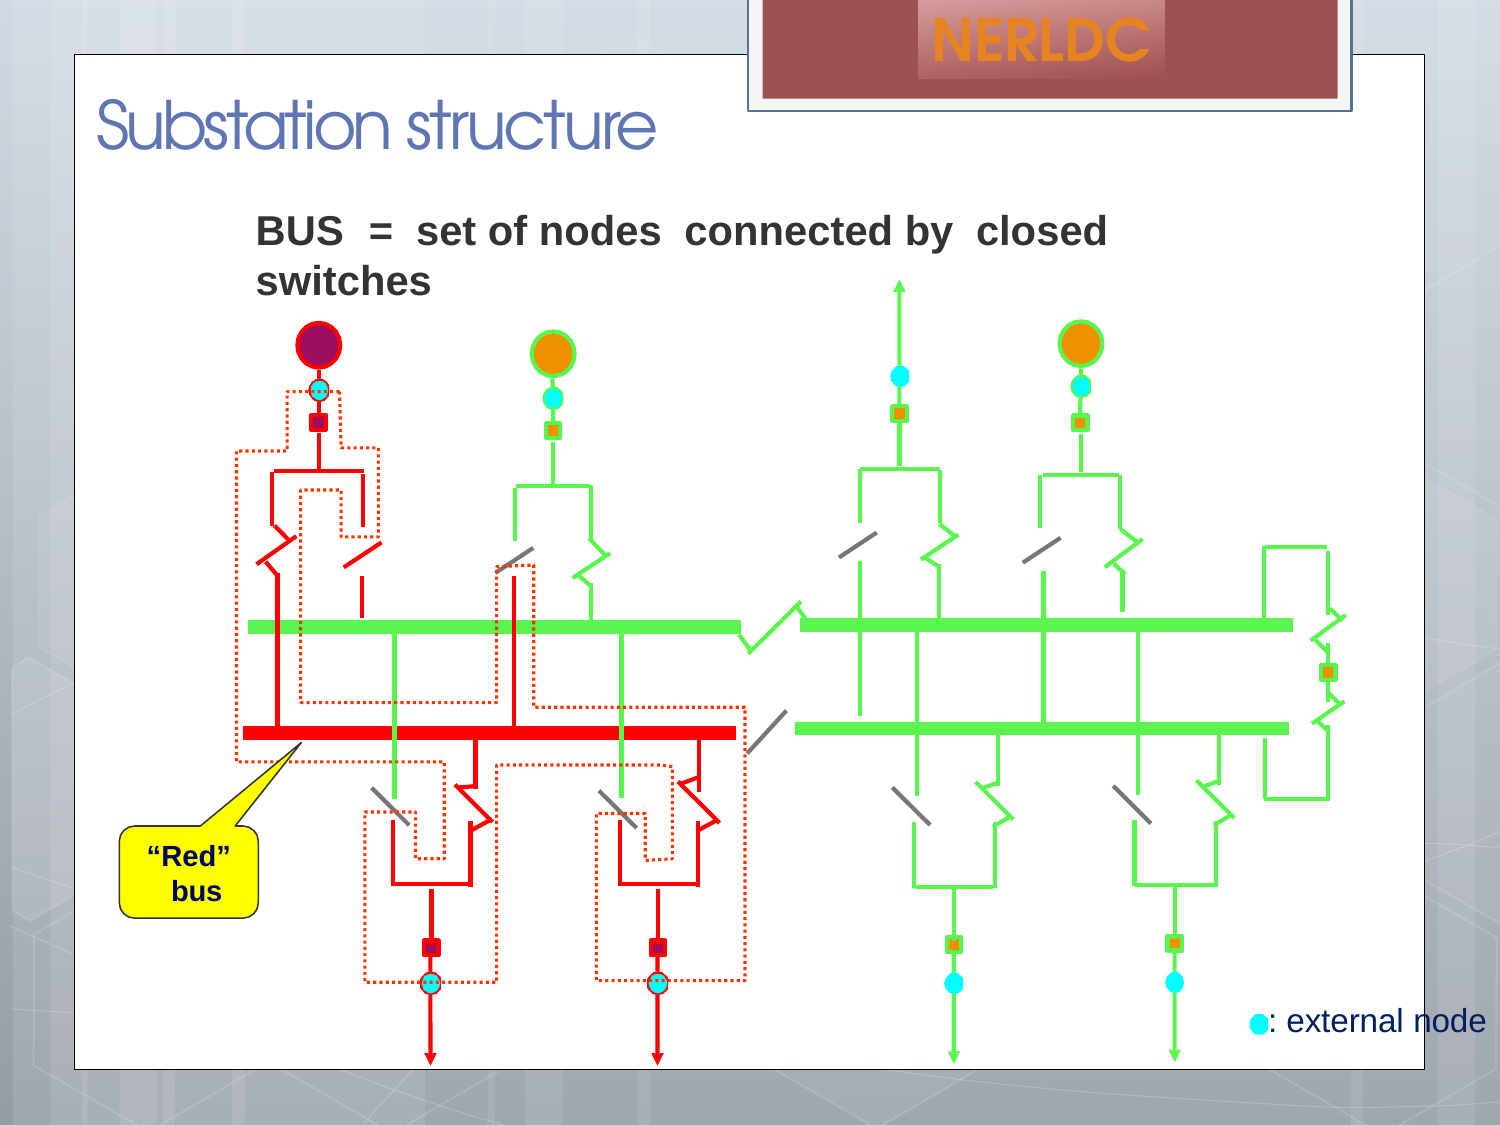

NERLDC
# Substation	structure
BUS	=	set of nodes	connected by	closed switches

“Red”  bus

: external node